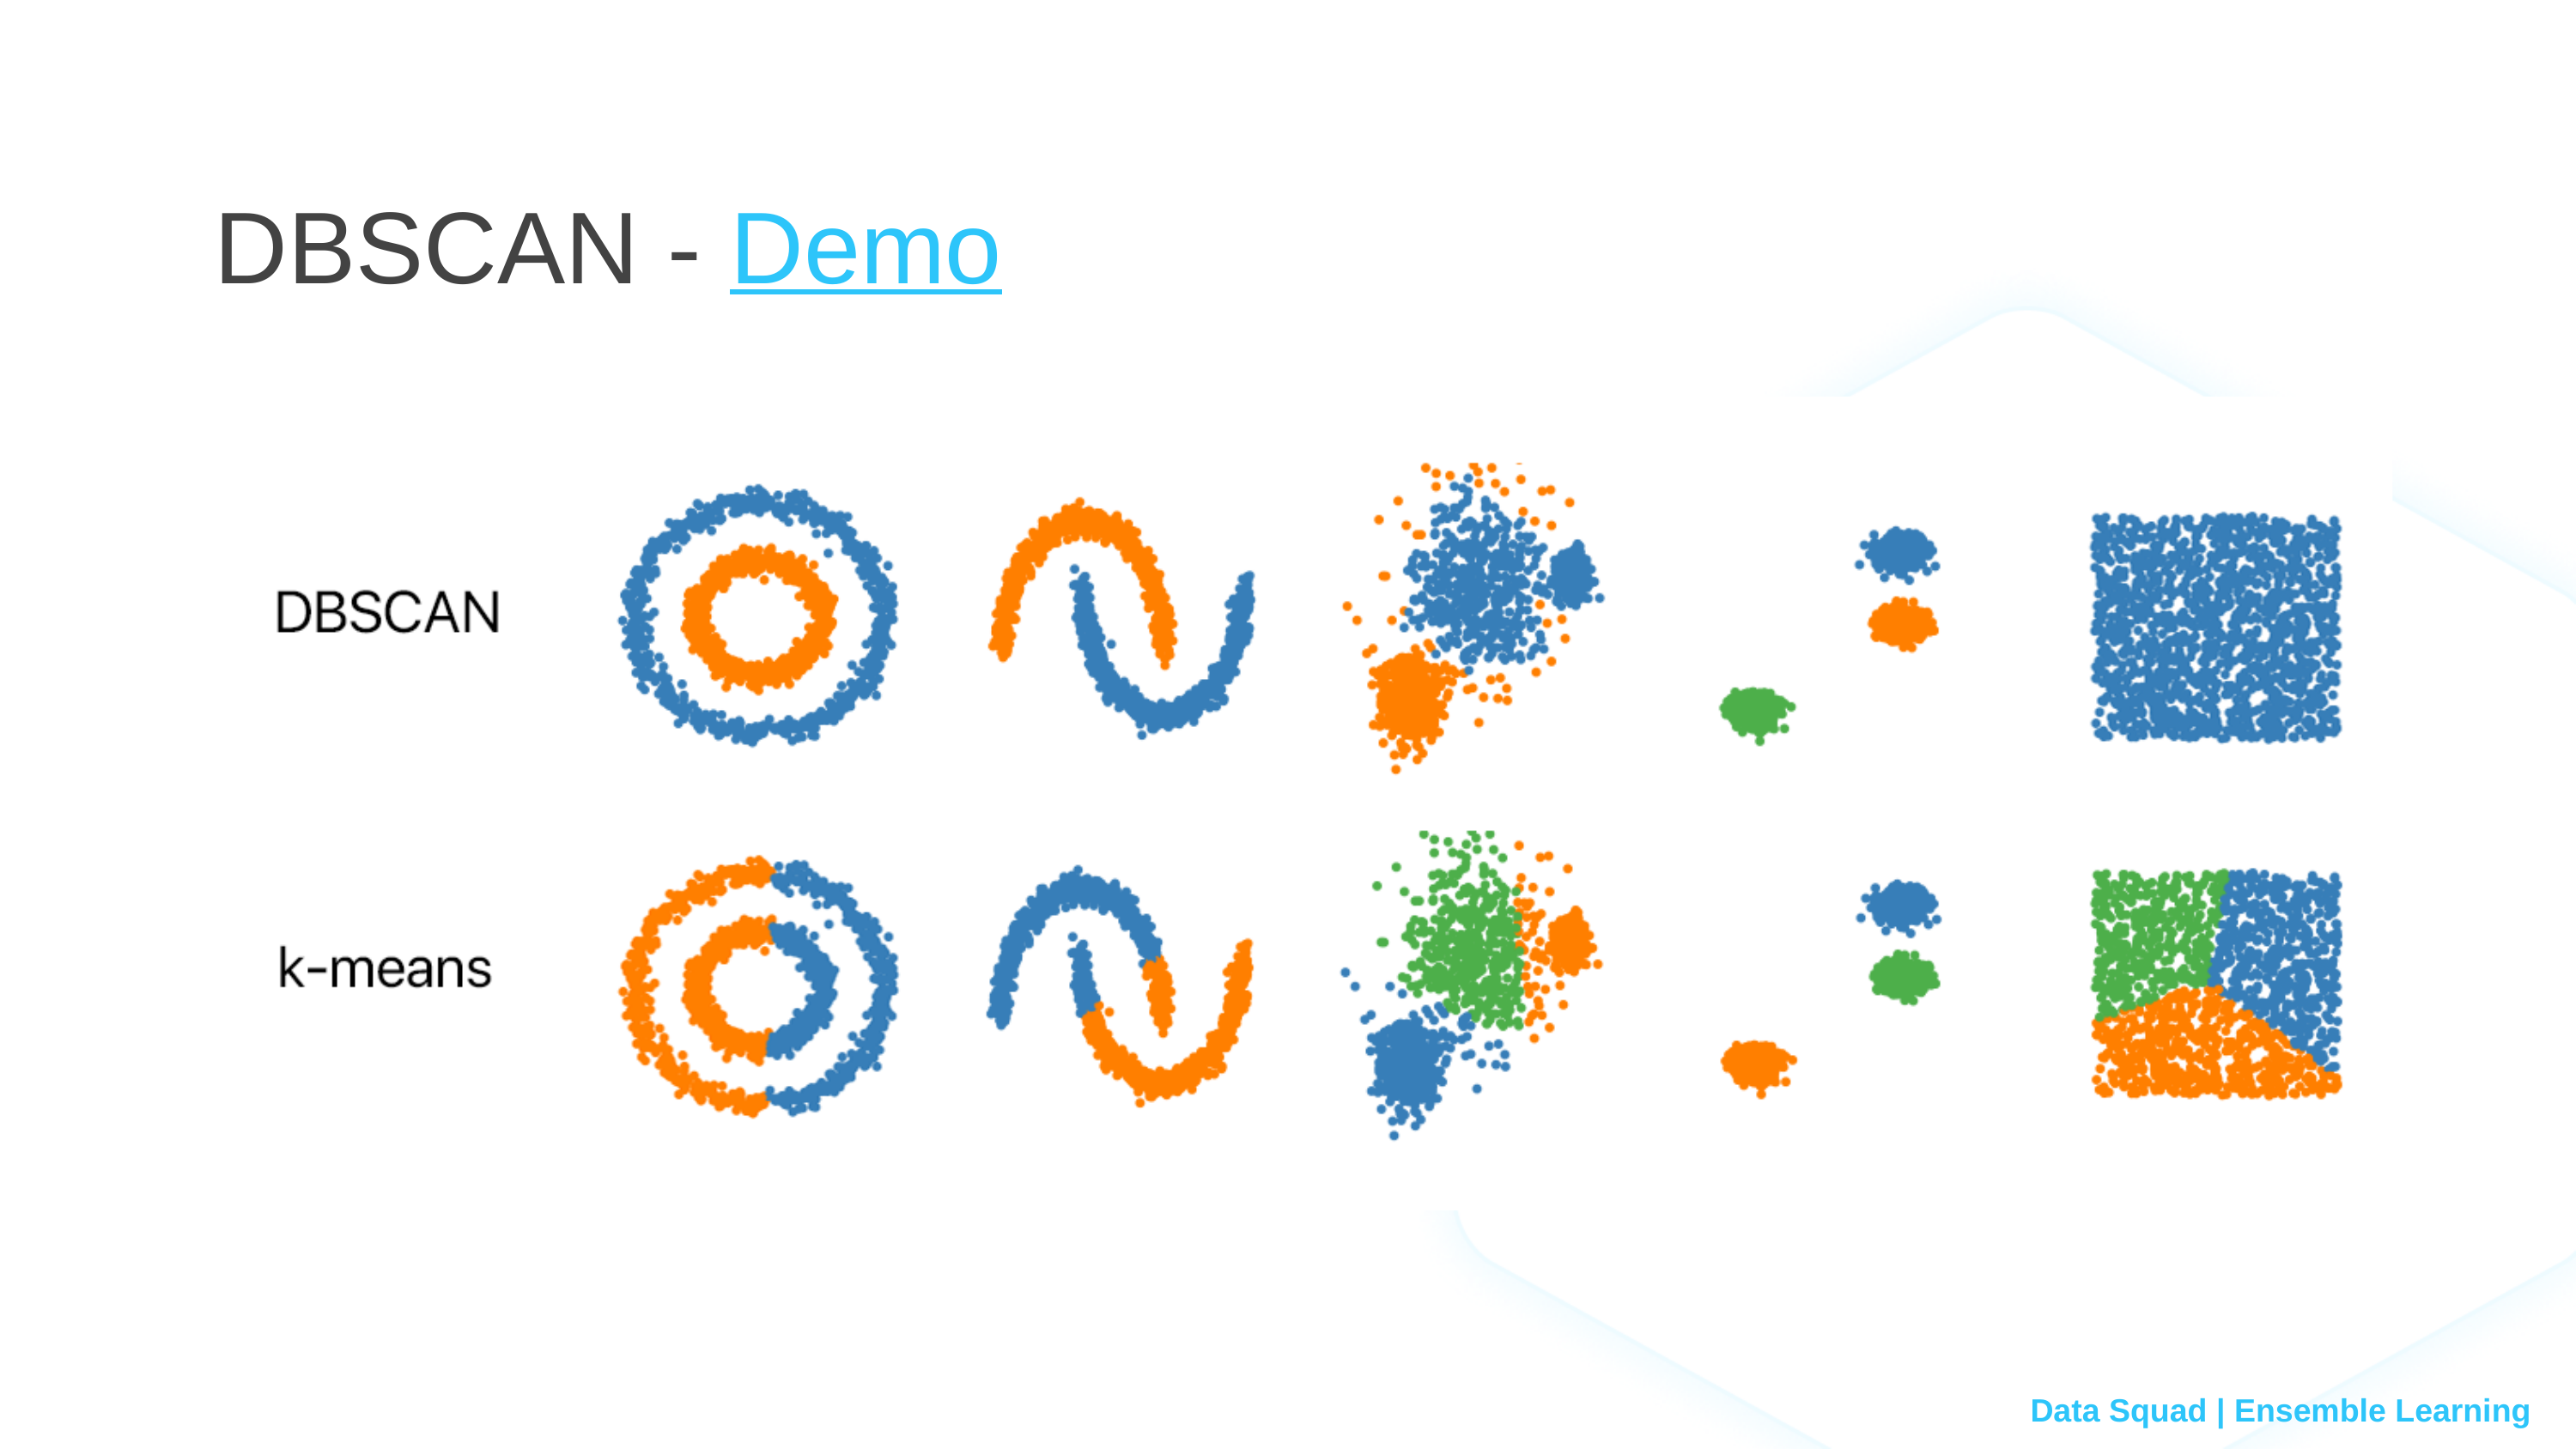

DBSCAN - Demo

Data Squad | Ensemble Learning